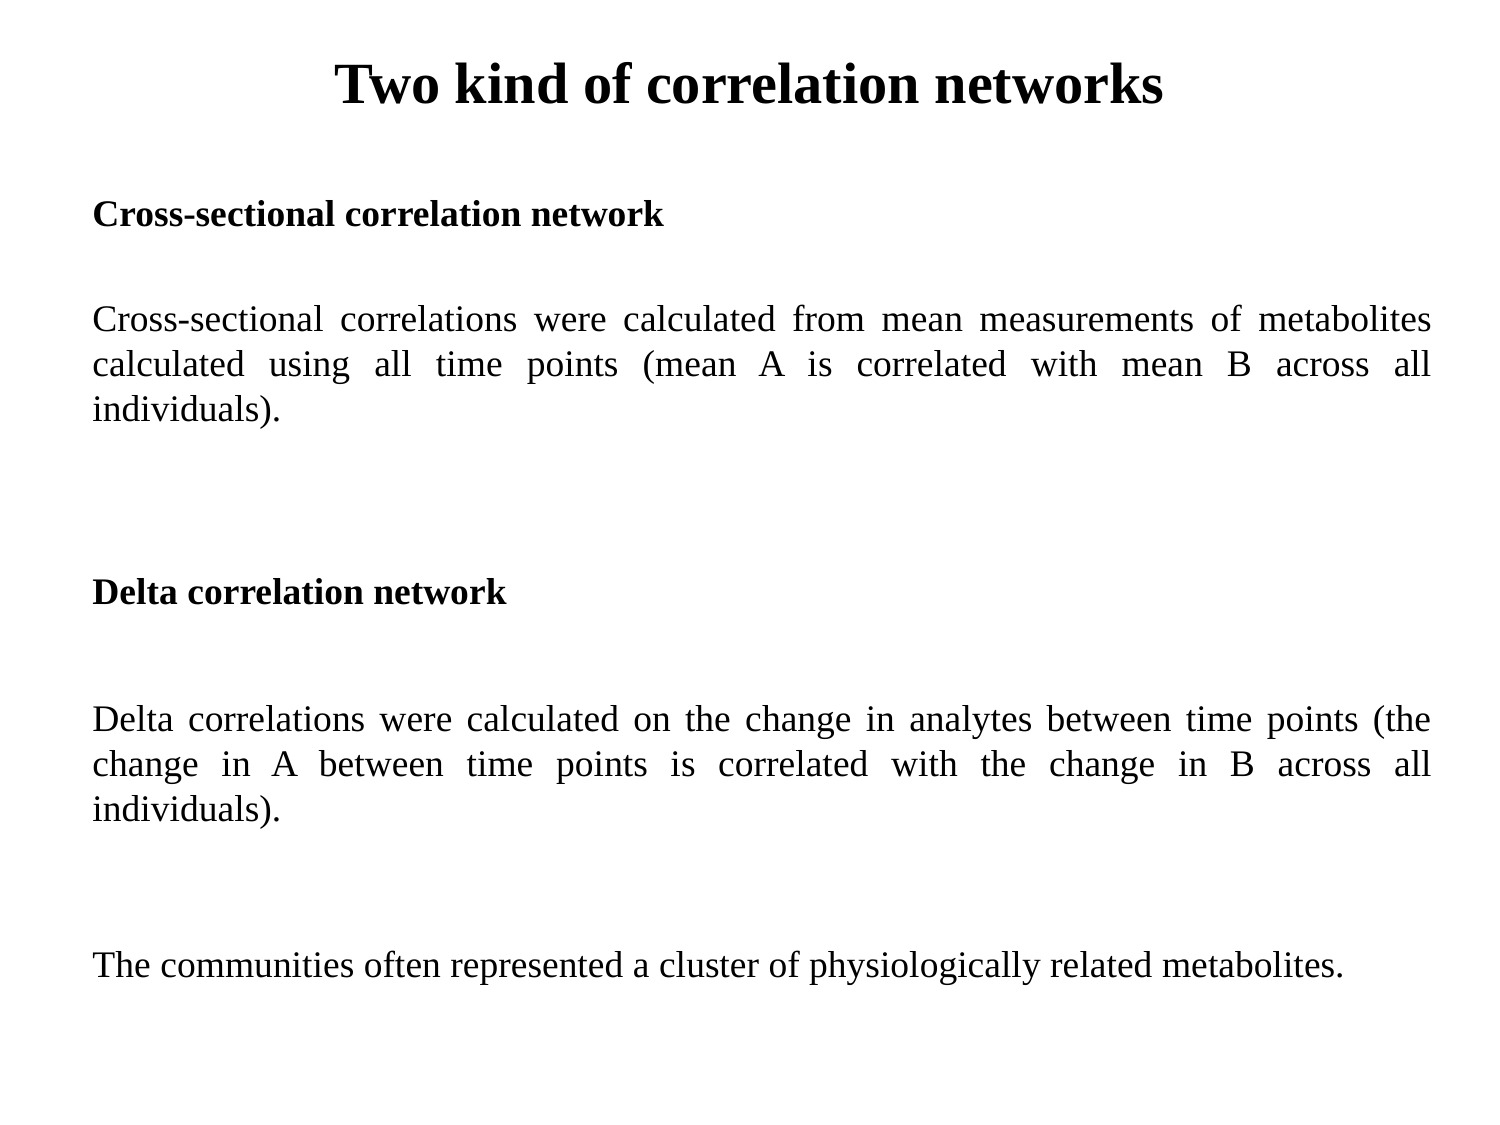

Two kind of correlation networks
Cross-sectional correlation network
Cross-sectional correlations were calculated from mean measurements of metabolites calculated using all time points (mean A is correlated with mean B across all individuals).
Delta correlation network
Delta correlations were calculated on the change in analytes between time points (the change in A between time points is correlated with the change in B across all individuals).
The communities often represented a cluster of physiologically related metabolites.